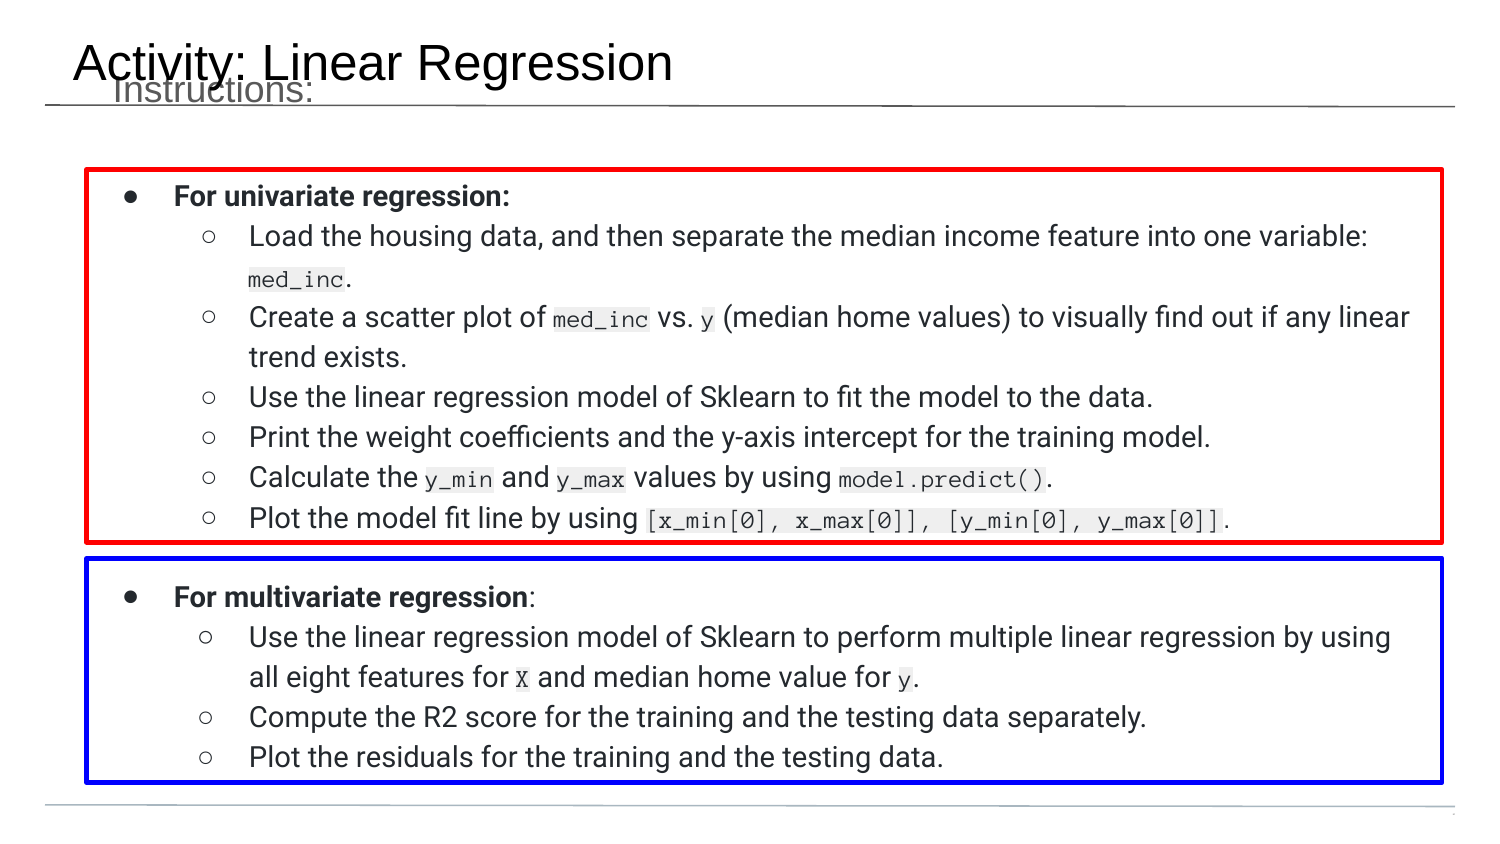

# Activity: Linear Regression
Instructions:
For univariate regression:
Load the housing data, and then separate the median income feature into one variable: med_inc.
Create a scatter plot of med_inc vs. y (median home values) to visually find out if any linear trend exists.
Use the linear regression model of Sklearn to fit the model to the data.
Print the weight coefficients and the y-axis intercept for the training model.
Calculate the y_min and y_max values by using model.predict().
Plot the model fit line by using [x_min[0], x_max[0]], [y_min[0], y_max[0]].

For multivariate regression:
Use the linear regression model of Sklearn to perform multiple linear regression by using all eight features for X and median home value for y.
Compute the R2 score for the training and the testing data separately.
Plot the residuals for the training and the testing data.

27